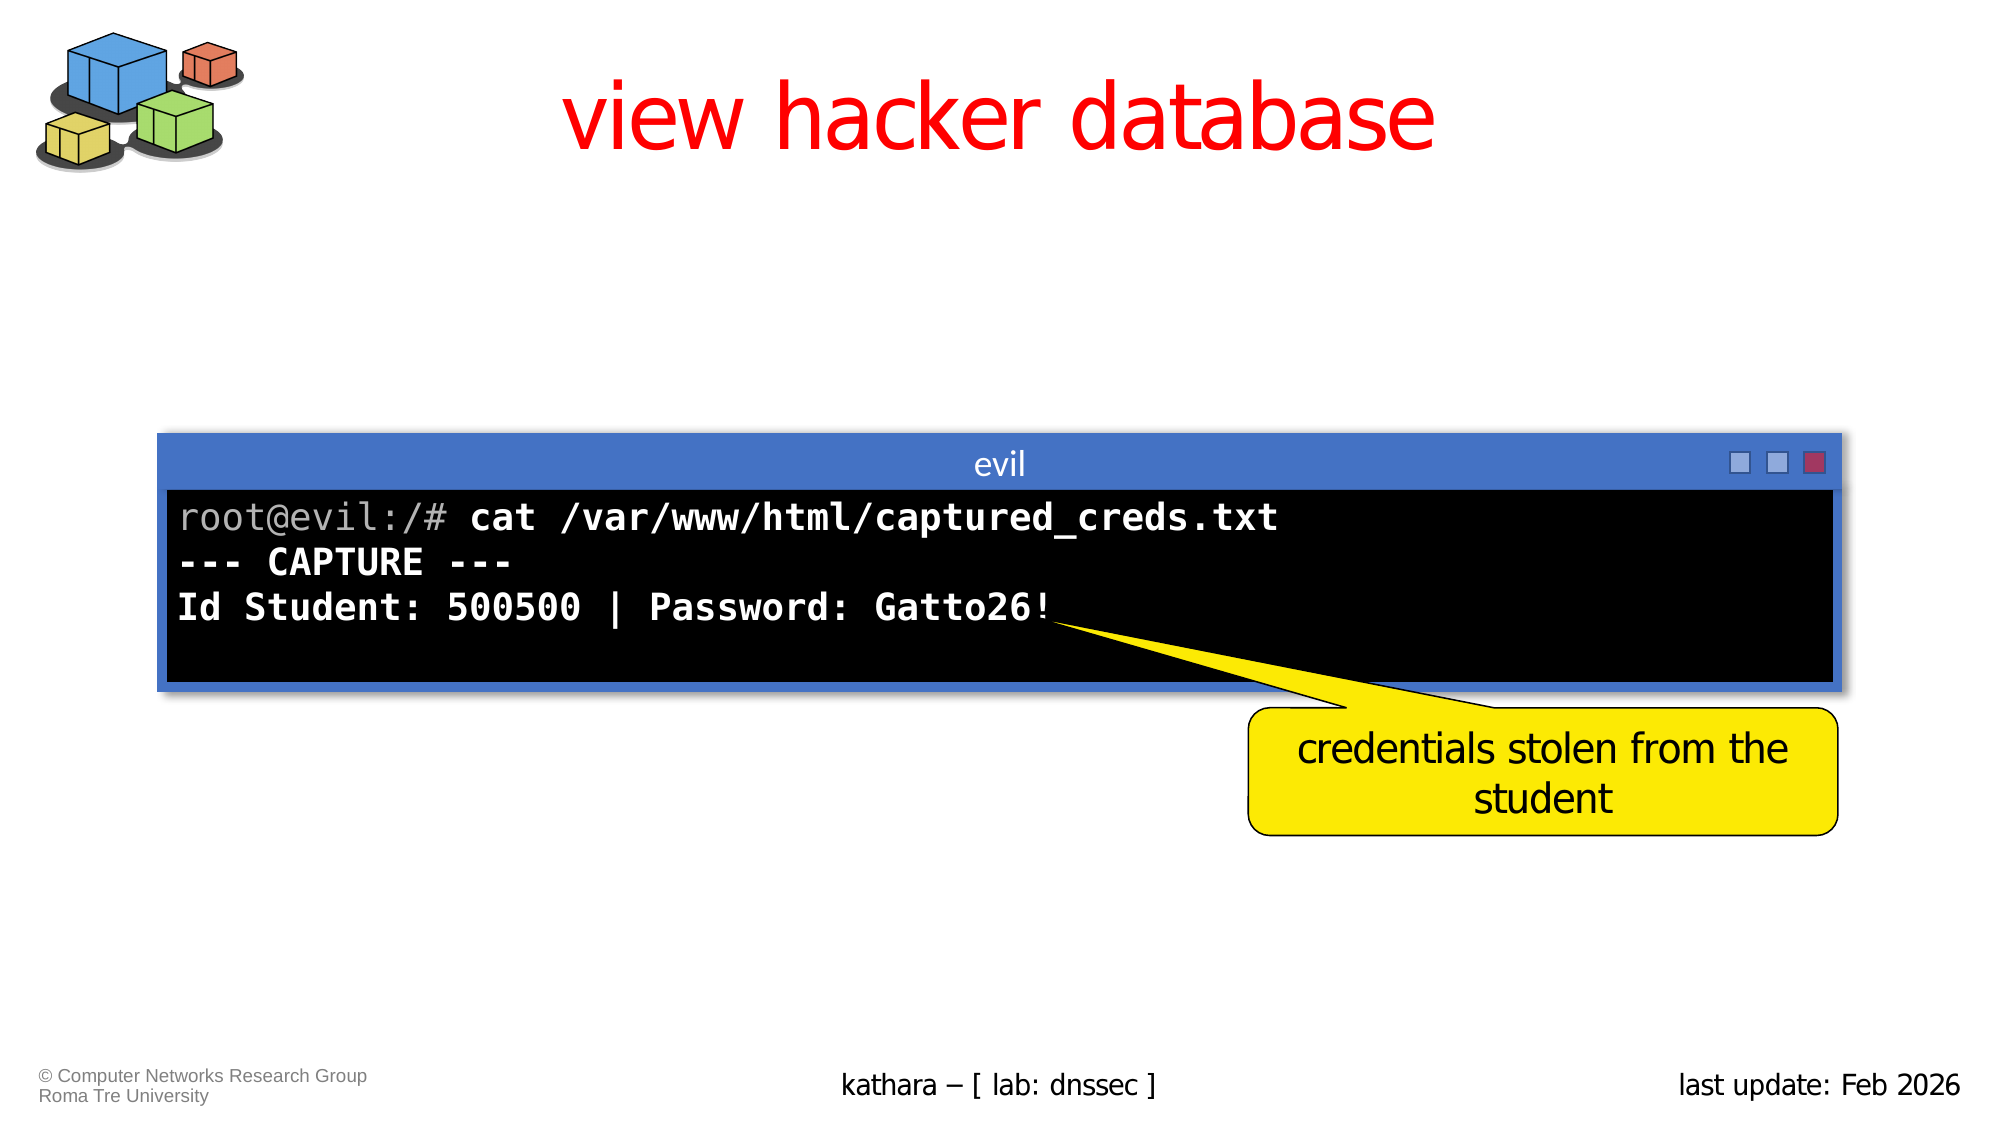

# view hacker database
evil

root@evil:/# cat /var/www/html/captured_creds.txt
--- CAPTURE ---
Id Student: 500500 | Password: Gatto26!
credentials stolen from the student

kathara – [ lab: dnssec ]
last update: Feb 2026